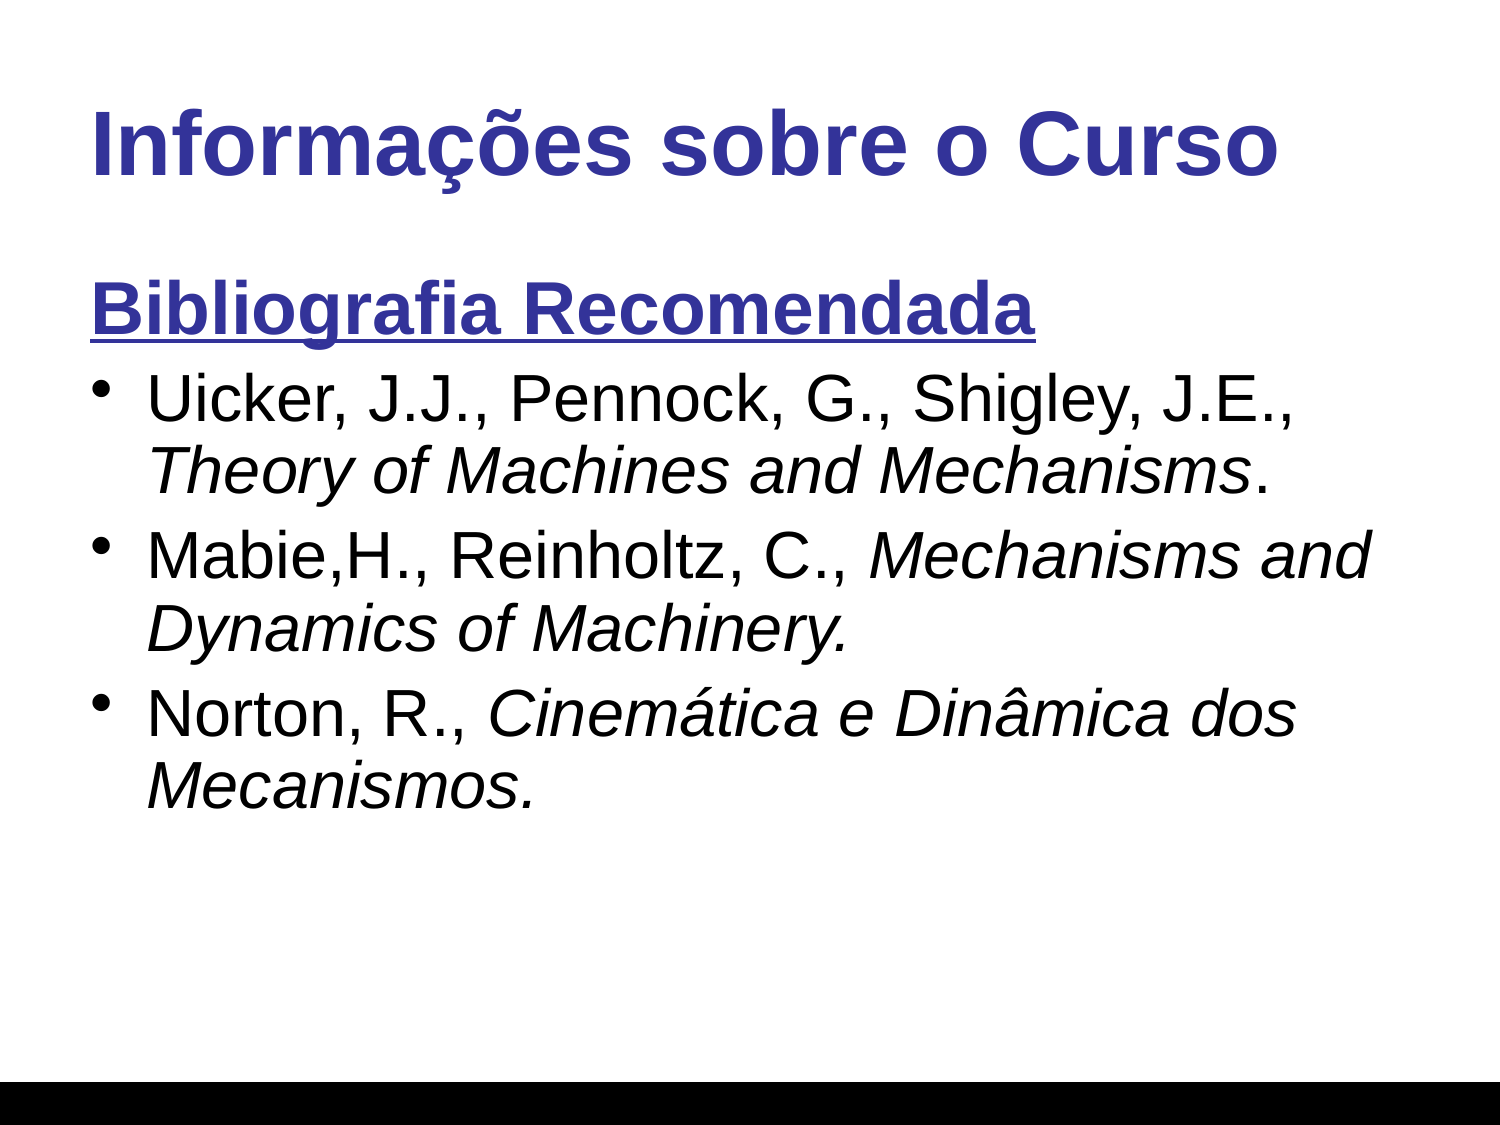

# Informações sobre o Curso
Bibliografia Recomendada
Uicker, J.J., Pennock, G., Shigley, J.E., Theory of Machines and Mechanisms.
Mabie,H., Reinholtz, C., Mechanisms and Dynamics of Machinery.
Norton, R., Cinemática e Dinâmica dos Mecanismos.